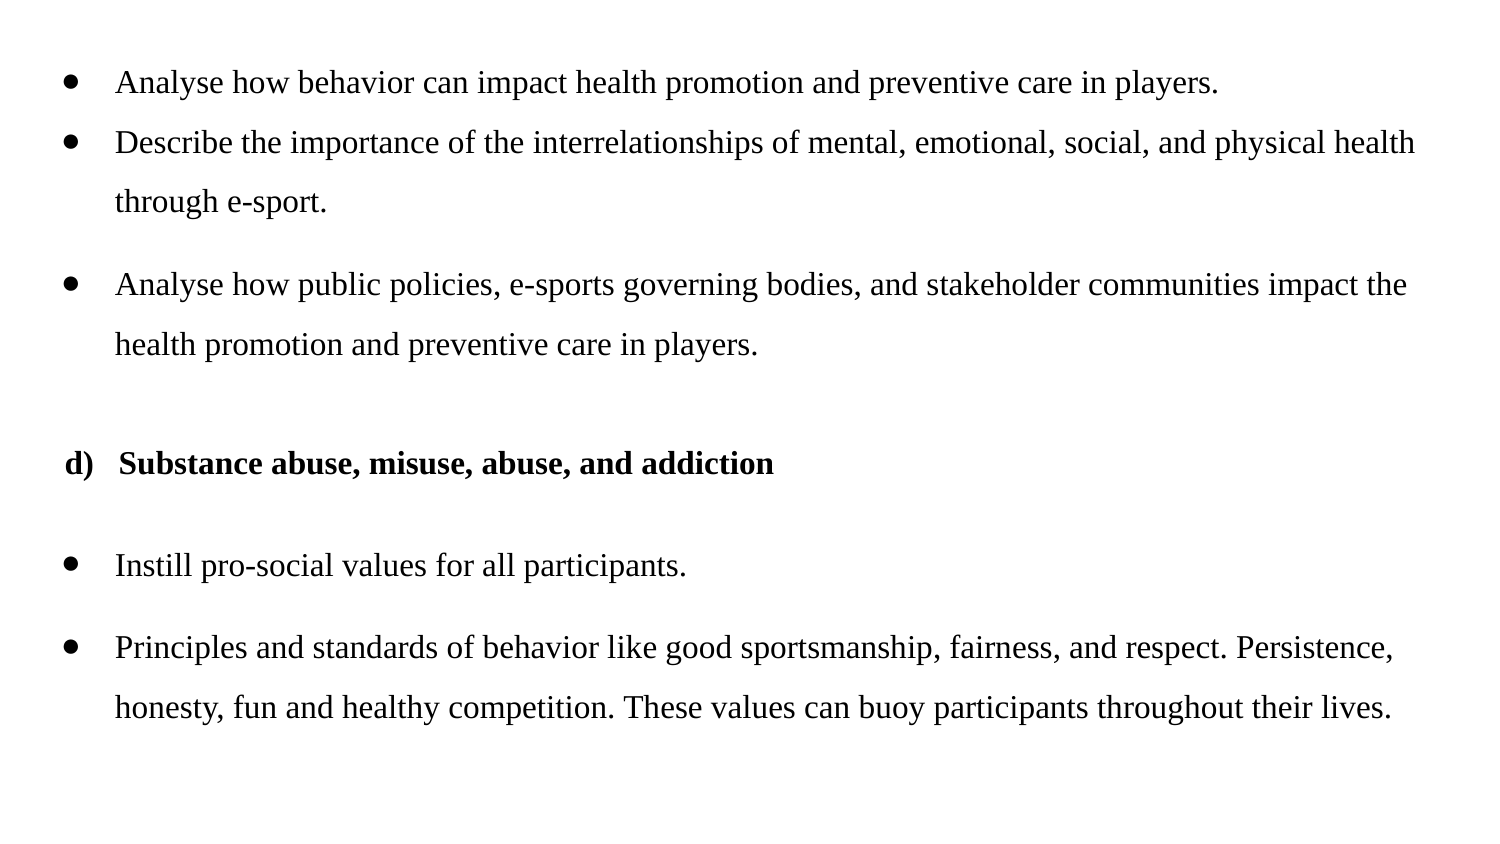

Analyse how behavior can impact health promotion and preventive care in players.
Describe the importance of the interrelationships of mental, emotional, social, and physical health through e-sport.

Analyse how public policies, e-sports governing bodies, and stakeholder communities impact the health promotion and preventive care in players.

   d)   Substance abuse, misuse, abuse, and addiction

Instill pro-social values for all participants.

Principles and standards of behavior like good sportsmanship, fairness, and respect. Persistence, honesty, fun and healthy competition. These values can buoy participants throughout their lives.